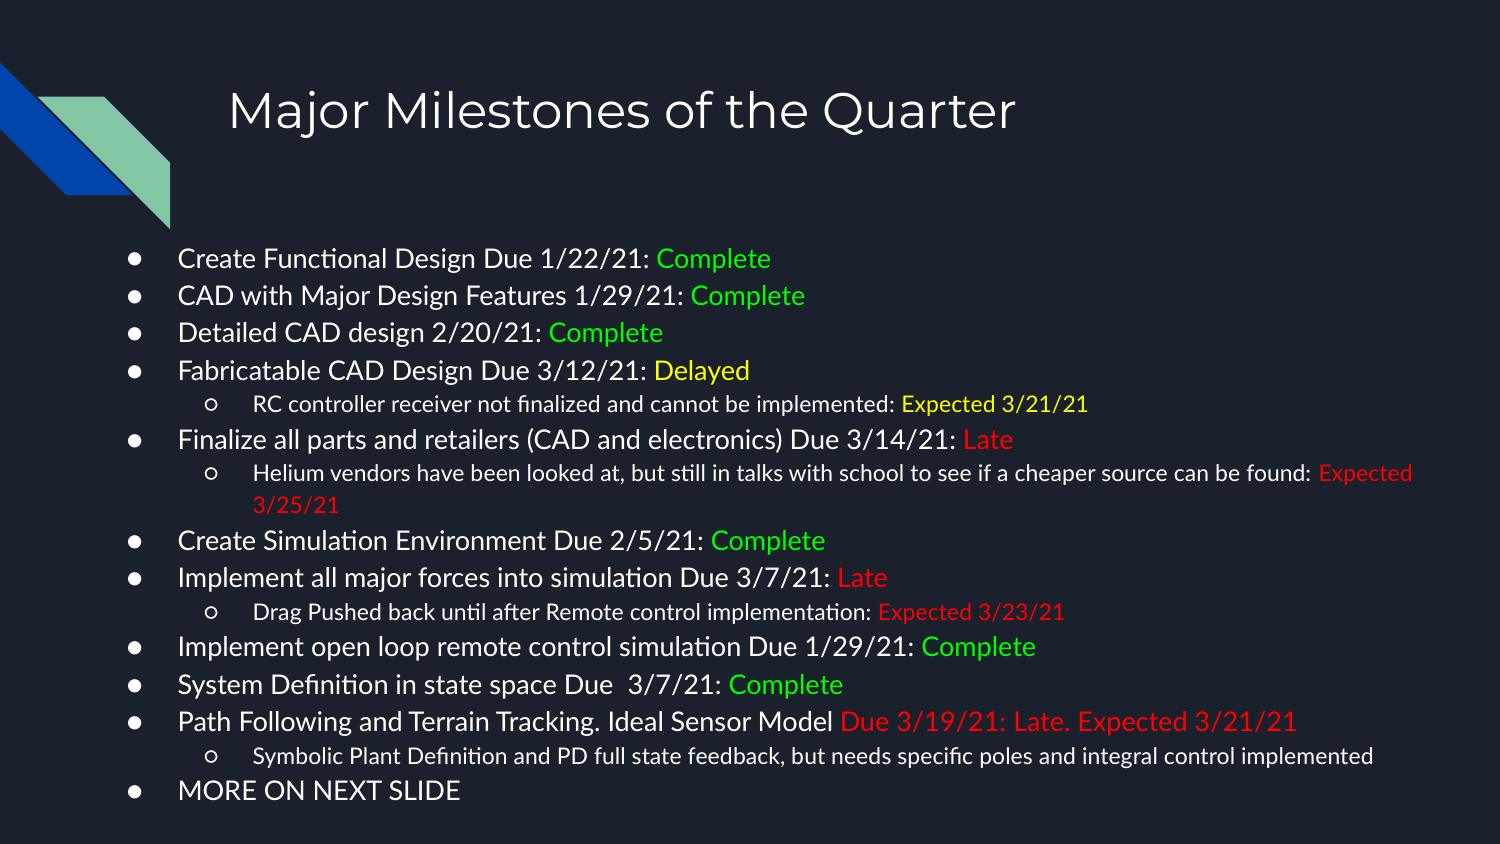

# Major Milestones of the Quarter
Create Functional Design Due 1/22/21: Complete
CAD with Major Design Features 1/29/21: Complete
Detailed CAD design 2/20/21: Complete
Fabricatable CAD Design Due 3/12/21: Delayed
RC controller receiver not finalized and cannot be implemented: Expected 3/21/21
Finalize all parts and retailers (CAD and electronics) Due 3/14/21: Late
Helium vendors have been looked at, but still in talks with school to see if a cheaper source can be found: Expected 3/25/21
Create Simulation Environment Due 2/5/21: Complete
Implement all major forces into simulation Due 3/7/21: Late
Drag Pushed back until after Remote control implementation: Expected 3/23/21
Implement open loop remote control simulation Due 1/29/21: Complete
System Definition in state space Due  3/7/21: Complete
Path Following and Terrain Tracking. Ideal Sensor Model Due 3/19/21: Late. Expected 3/21/21
Symbolic Plant Definition and PD full state feedback, but needs specific poles and integral control implemented
MORE ON NEXT SLIDE